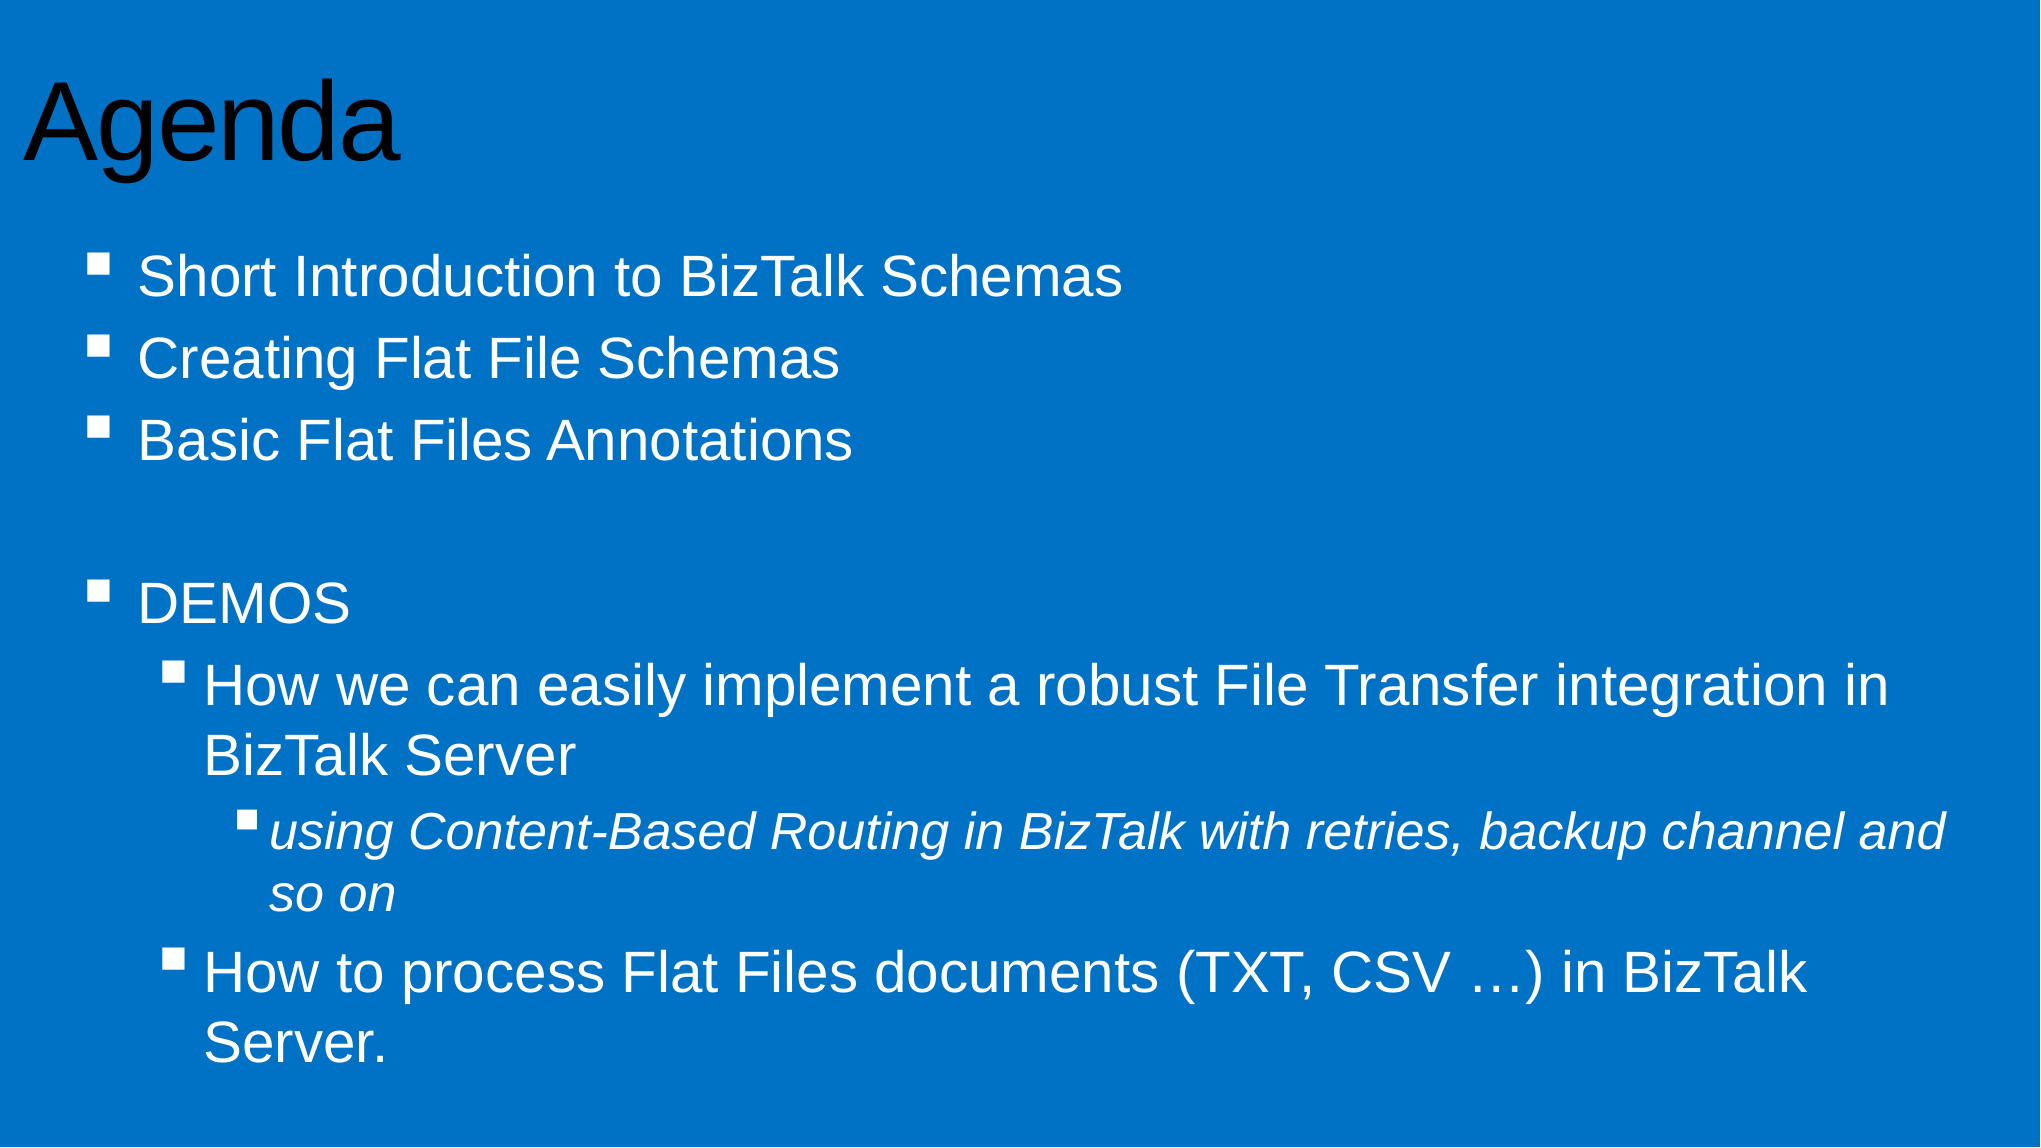

Agenda
Short Introduction to BizTalk Schemas
Creating Flat File Schemas
Basic Flat Files Annotations

DEMOS
How we can easily implement a robust File Transfer integration in BizTalk Server
using Content-Based Routing in BizTalk with retries, backup channel and so on
How to process Flat Files documents (TXT, CSV …) in BizTalk Server.